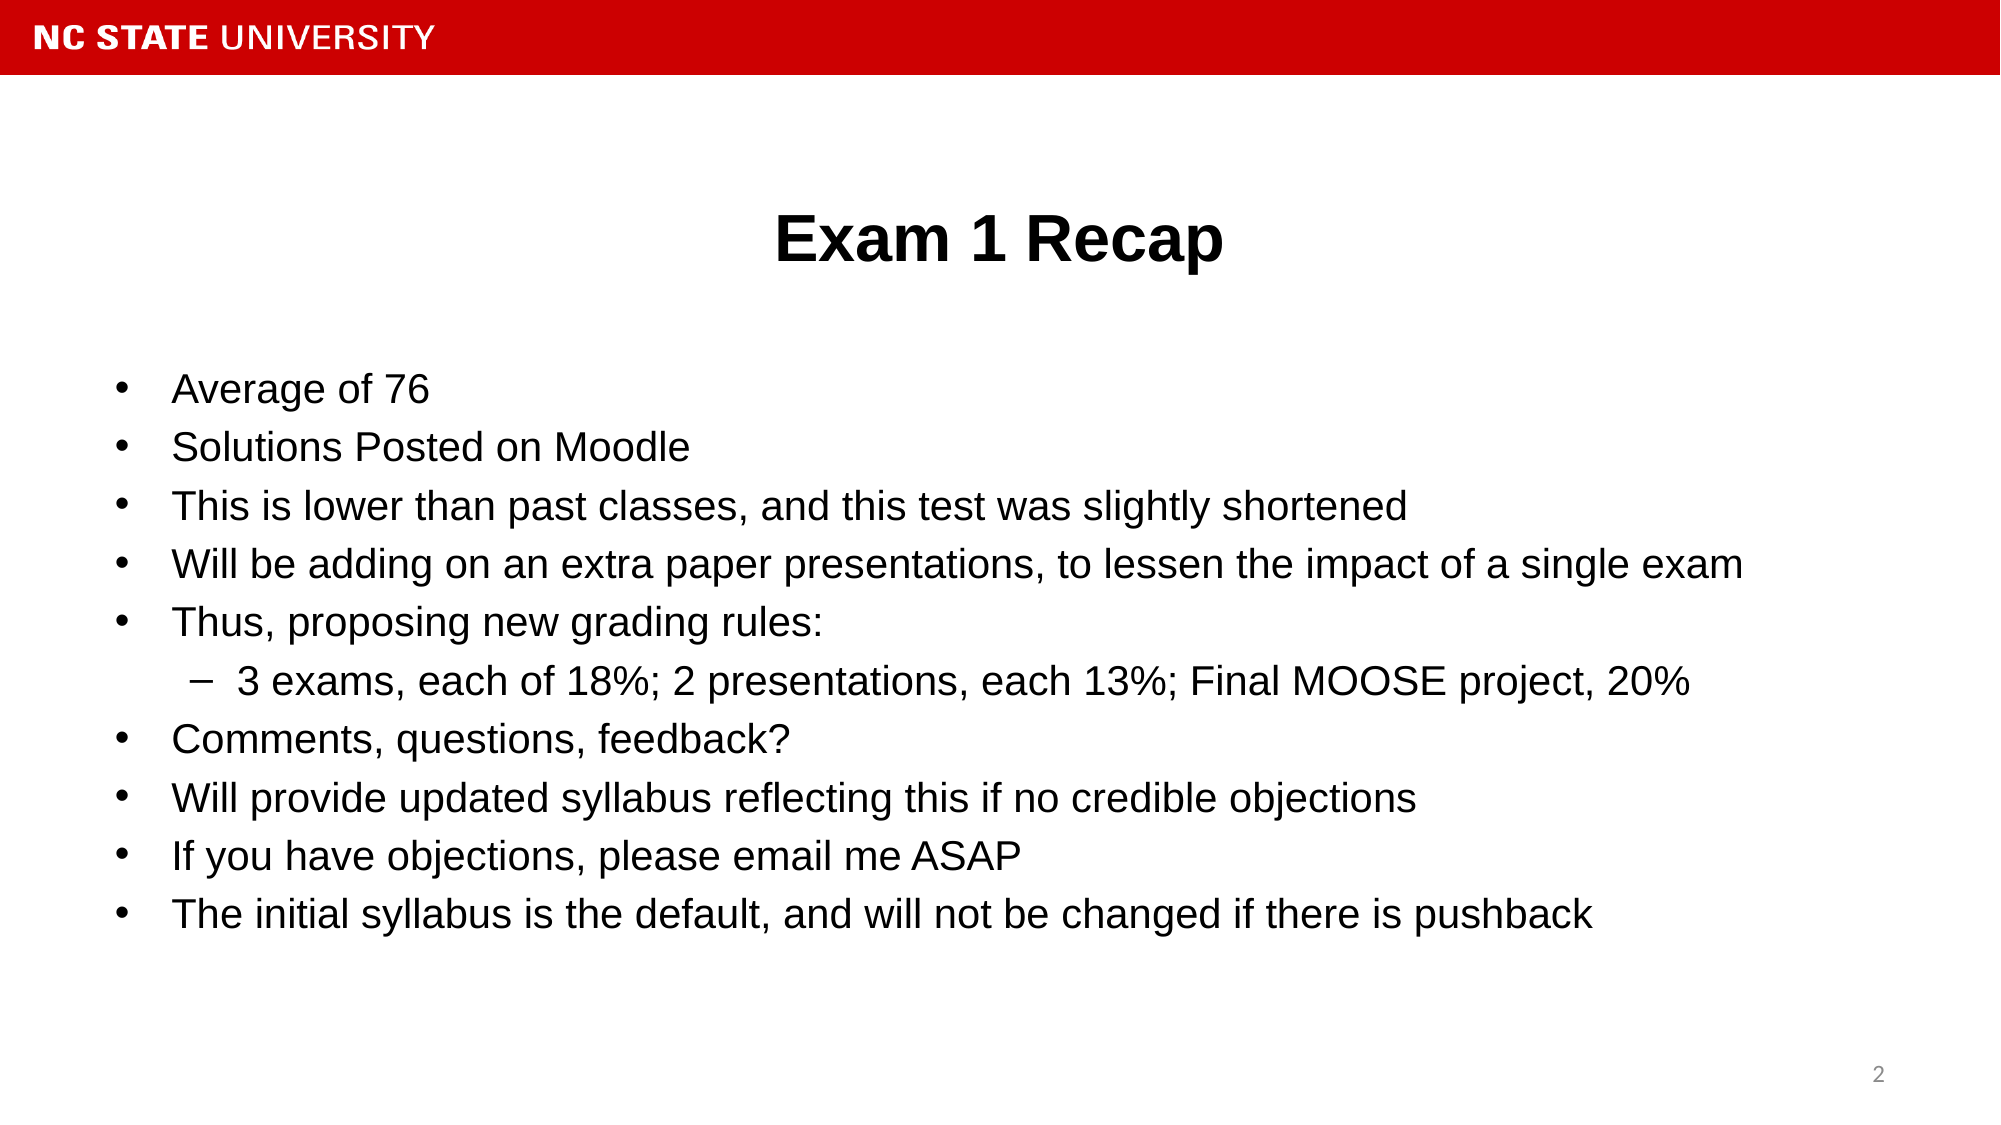

# Exam 1 Recap
Average of 76
Solutions Posted on Moodle
This is lower than past classes, and this test was slightly shortened
Will be adding on an extra paper presentations, to lessen the impact of a single exam
Thus, proposing new grading rules:
3 exams, each of 18%; 2 presentations, each 13%; Final MOOSE project, 20%
Comments, questions, feedback?
Will provide updated syllabus reflecting this if no credible objections
If you have objections, please email me ASAP
The initial syllabus is the default, and will not be changed if there is pushback
2